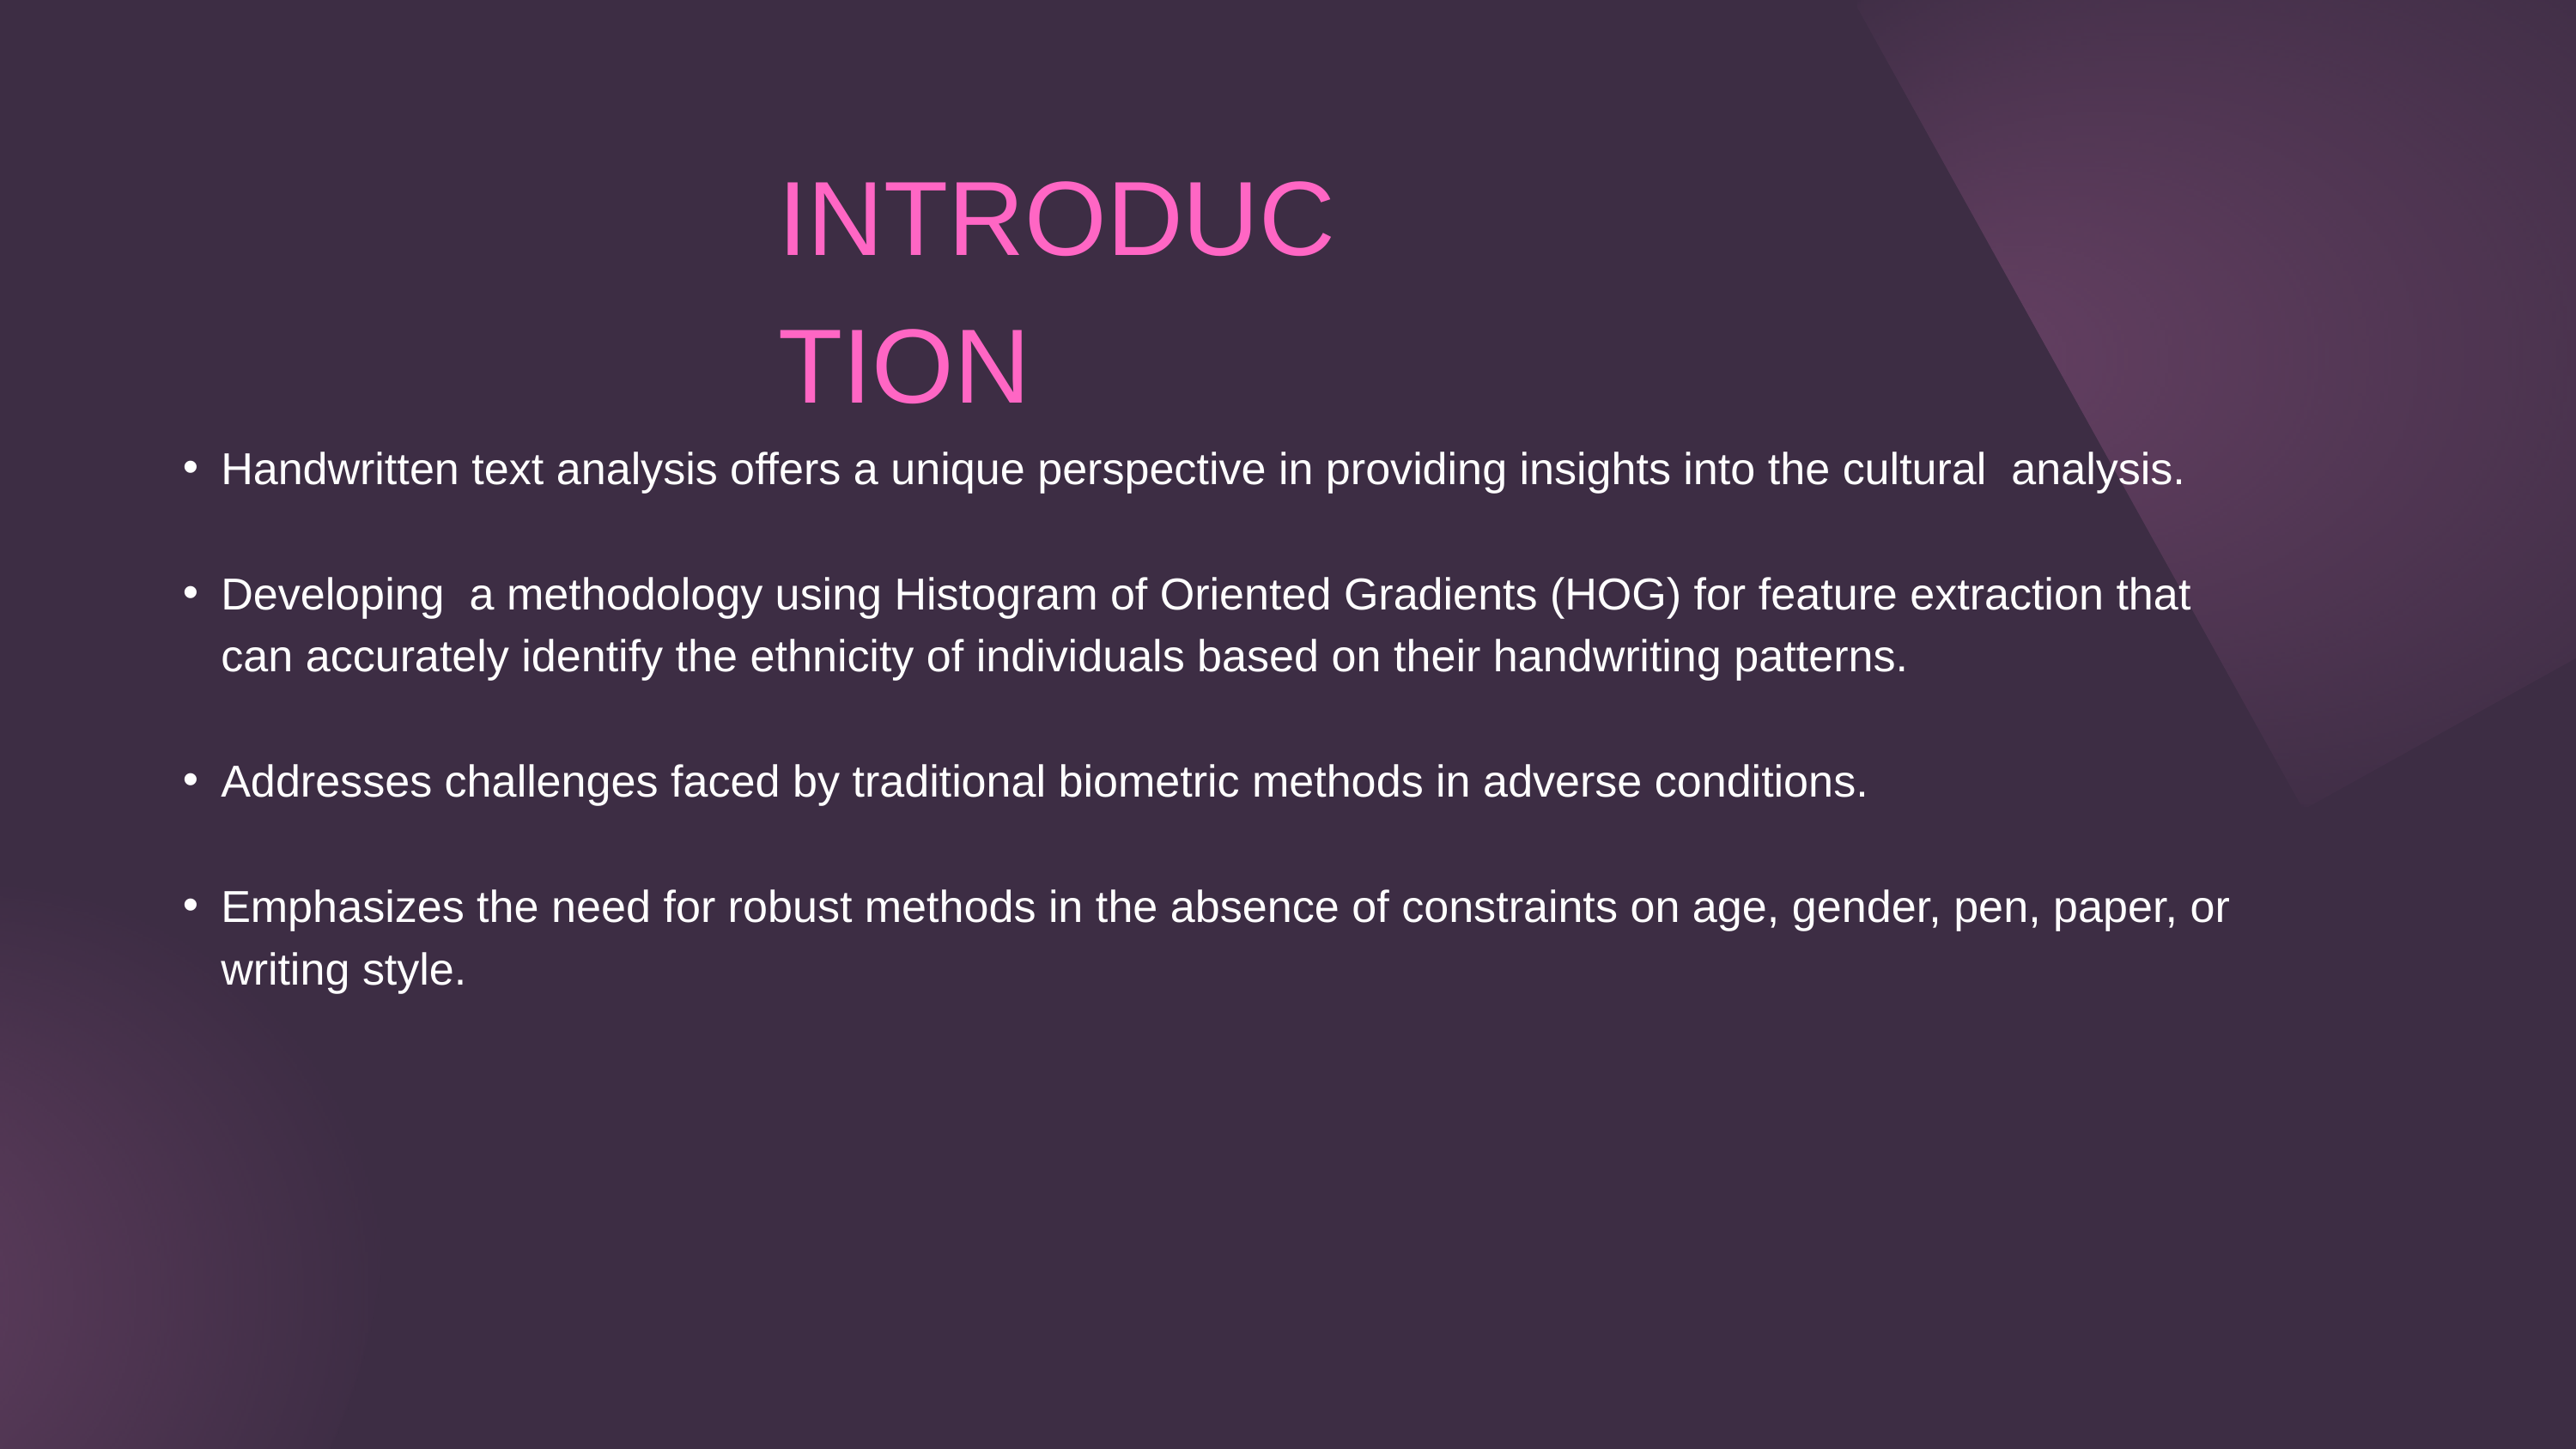

INTRODUCTION
Handwritten text analysis offers a unique perspective in providing insights into the cultural  analysis.

Developing  a methodology using Histogram of Oriented Gradients (HOG) for feature extraction that can accurately identify the ethnicity of individuals based on their handwriting patterns.

Addresses challenges faced by traditional biometric methods in adverse conditions.

Emphasizes the need for robust methods in the absence of constraints on age, gender, pen, paper, or writing style.